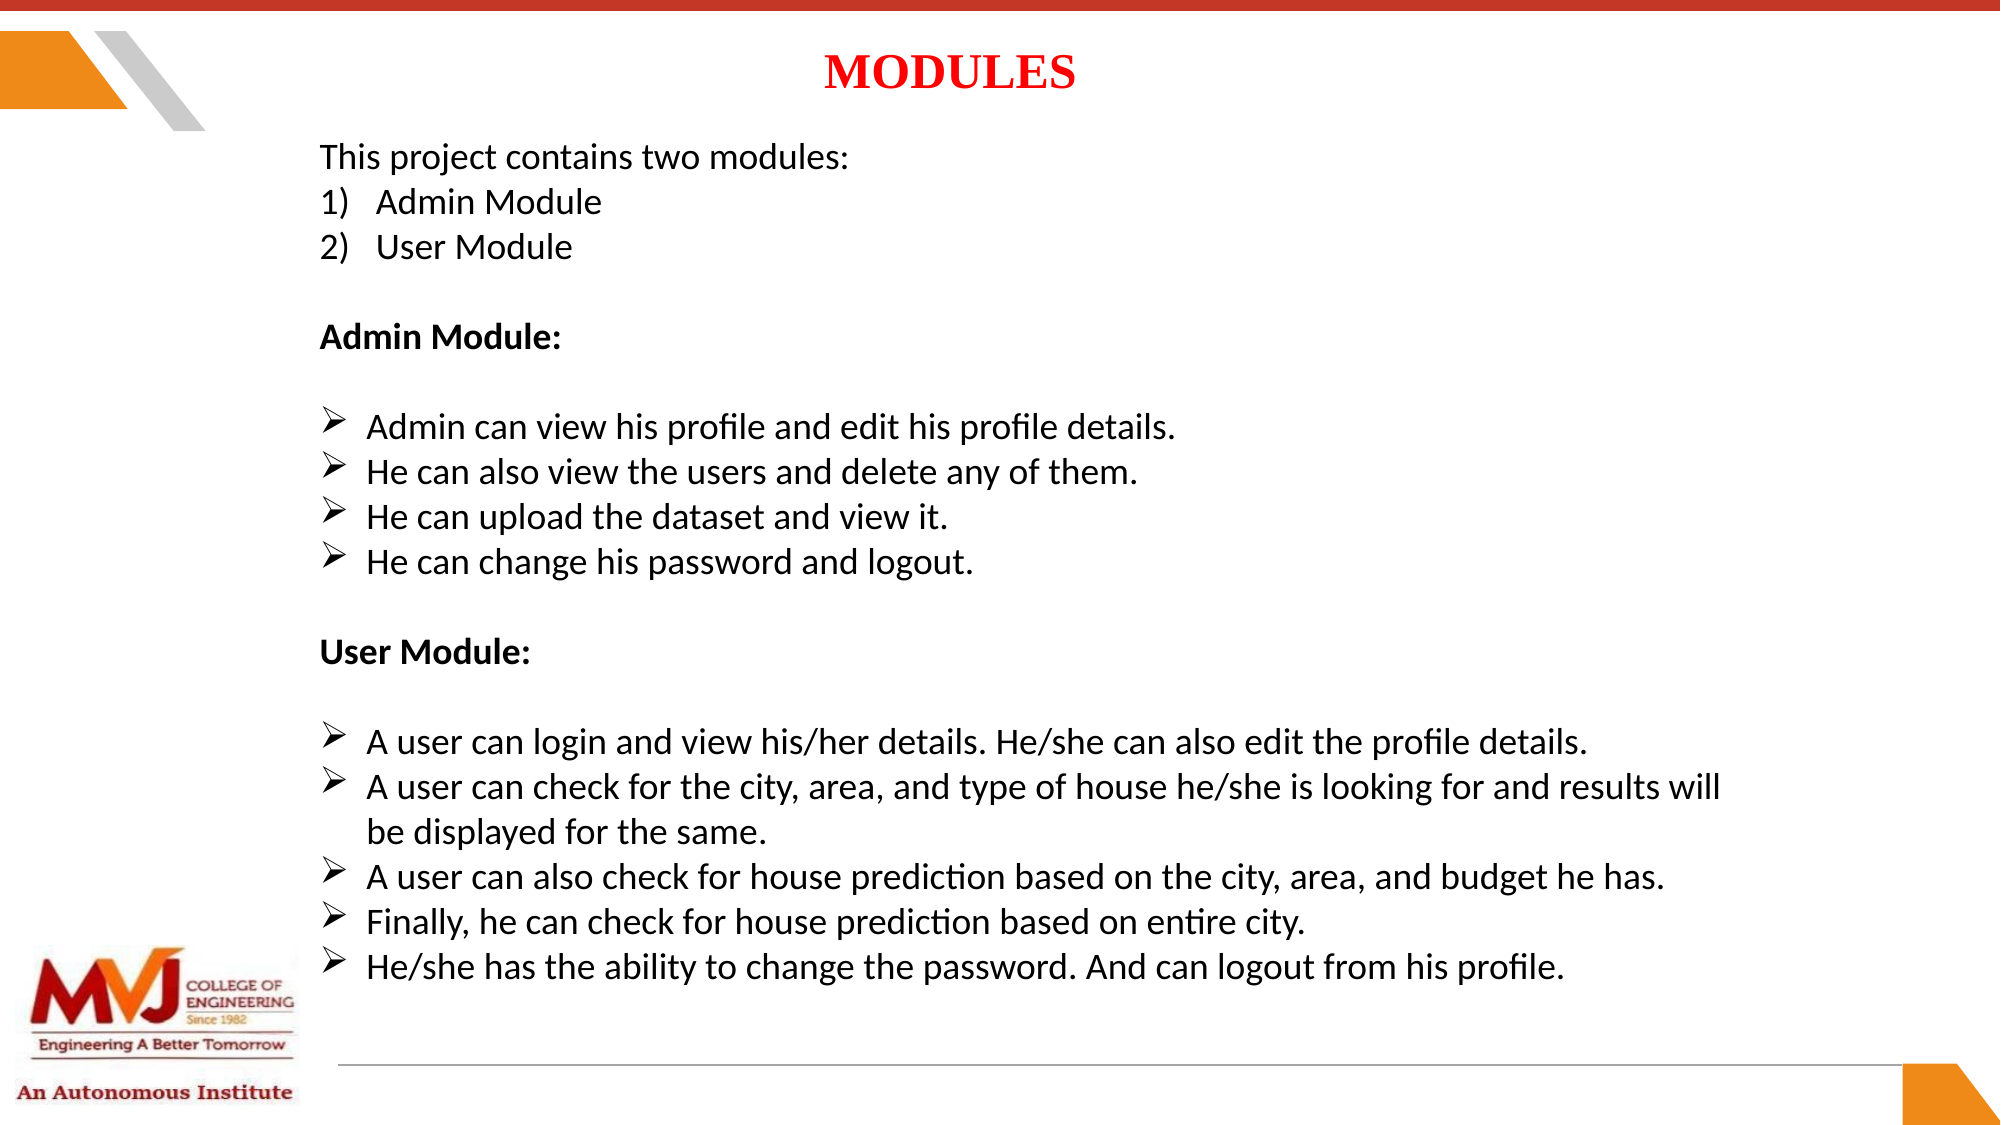

# MODULES
This project contains two modules:
Admin Module
User Module

Admin Module:

Admin can view his profile and edit his profile details.
He can also view the users and delete any of them.
He can upload the dataset and view it.
He can change his password and logout.

User Module:

A user can login and view his/her details. He/she can also edit the profile details.
A user can check for the city, area, and type of house he/she is looking for and results will be displayed for the same.
A user can also check for house prediction based on the city, area, and budget he has.
Finally, he can check for house prediction based on entire city.
He/she has the ability to change the password. And can logout from his profile.